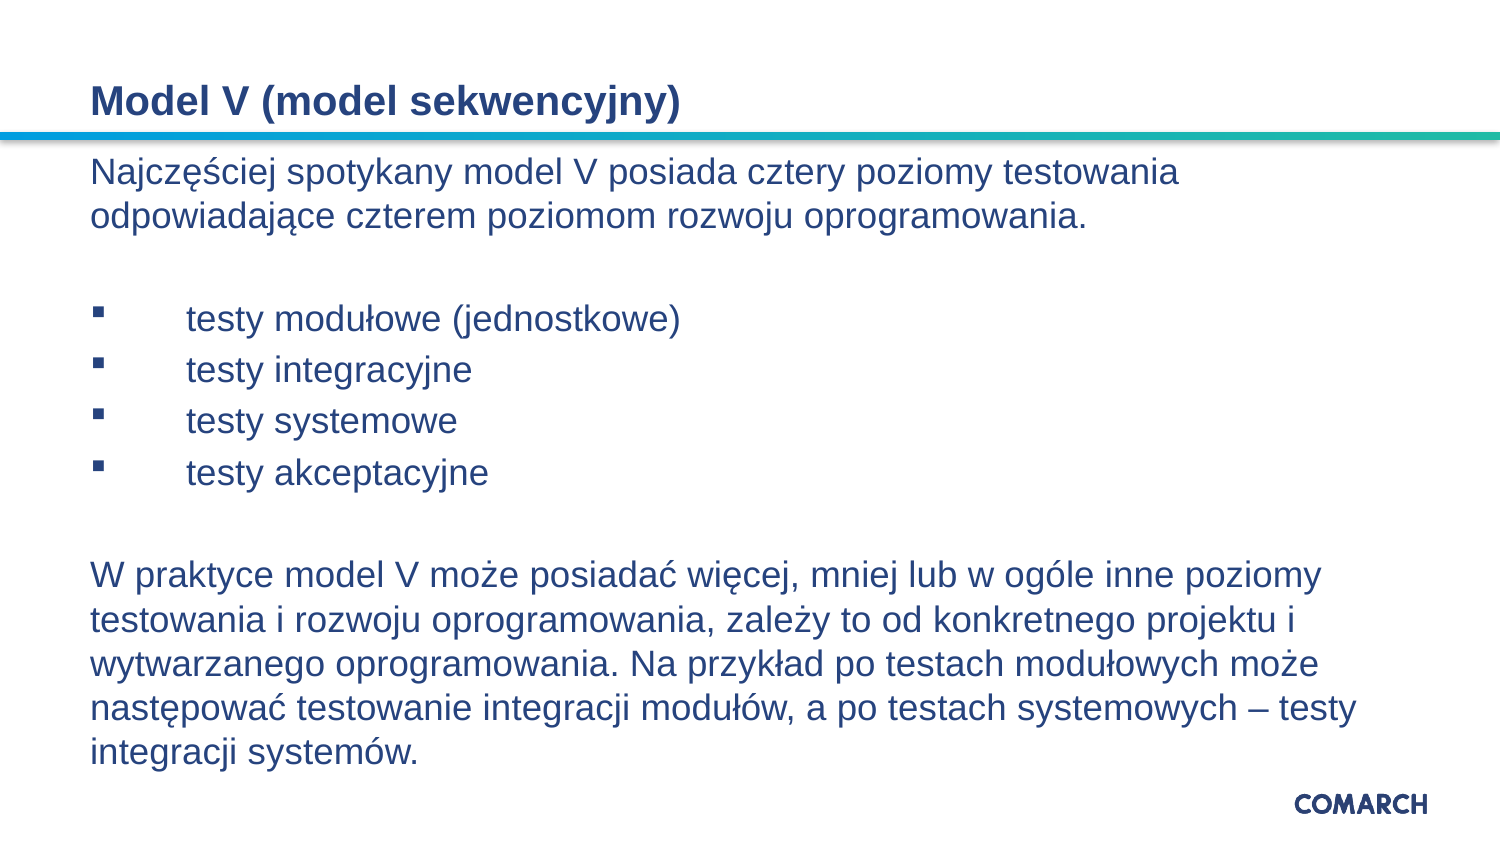

# Model V (model sekwencyjny)
Najczęściej spotykany model V posiada cztery poziomy testowania odpowiadające czterem poziomom rozwoju oprogramowania.

    testy modułowe (jednostkowe)
    testy integracyjne
    testy systemowe
    testy akceptacyjne

W praktyce model V może posiadać więcej, mniej lub w ogóle inne poziomy testowania i rozwoju oprogramowania, zależy to od konkretnego projektu i wytwarzanego oprogramowania. Na przykład po testach modułowych może następować testowanie integracji modułów, a po testach systemowych – testy integracji systemów.